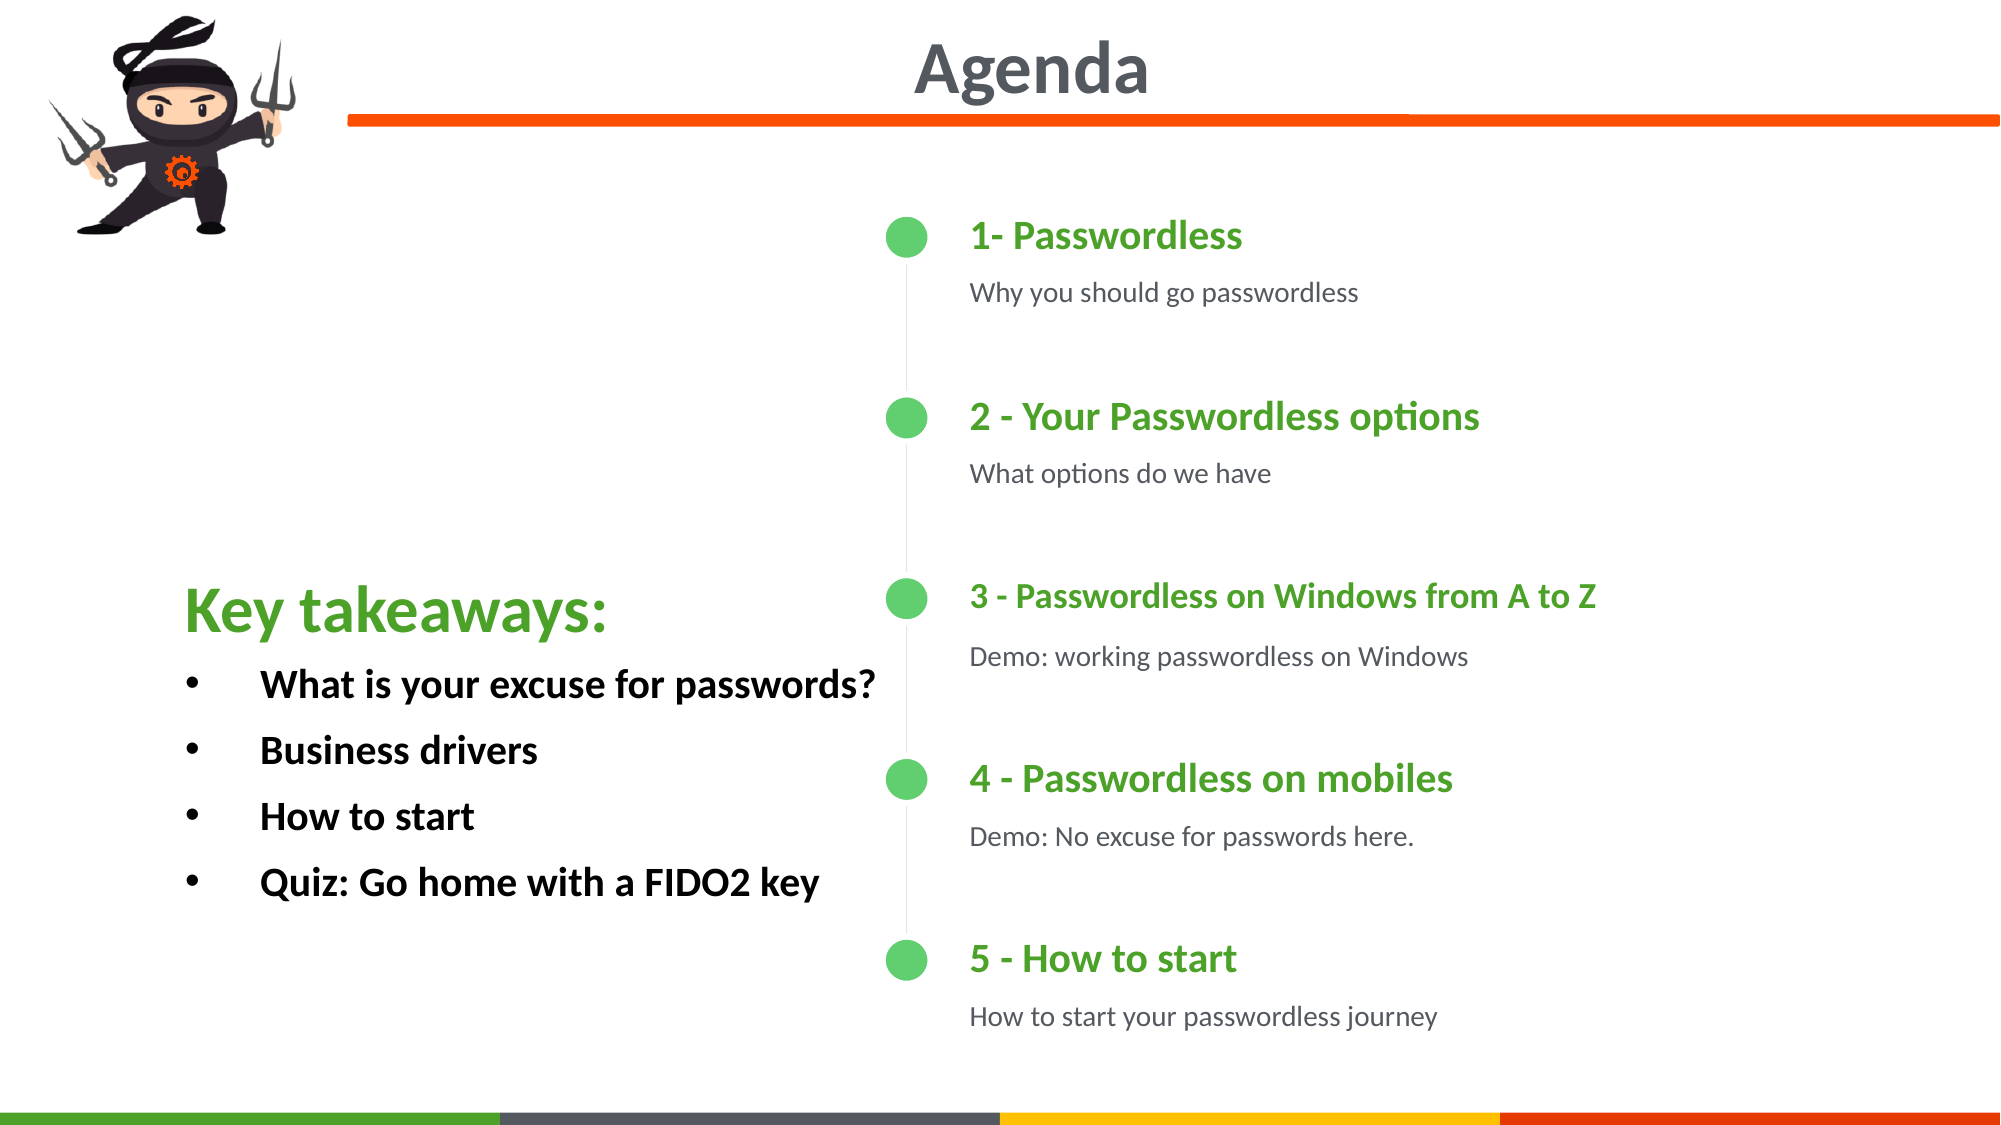

Agenda
1- Passwordless
Why you should go passwordless
2 - Your Passwordless options
What options do we have
Key takeaways:
3 - Passwordless on Windows from A to Z
Demo: working passwordless on Windows
What is your excuse for passwords?
Business drivers
How to start
Quiz: Go home with a FIDO2 key

4 - Passwordless on mobiles
Demo: No excuse for passwords here.
5 - How to start
How to start your passwordless journey